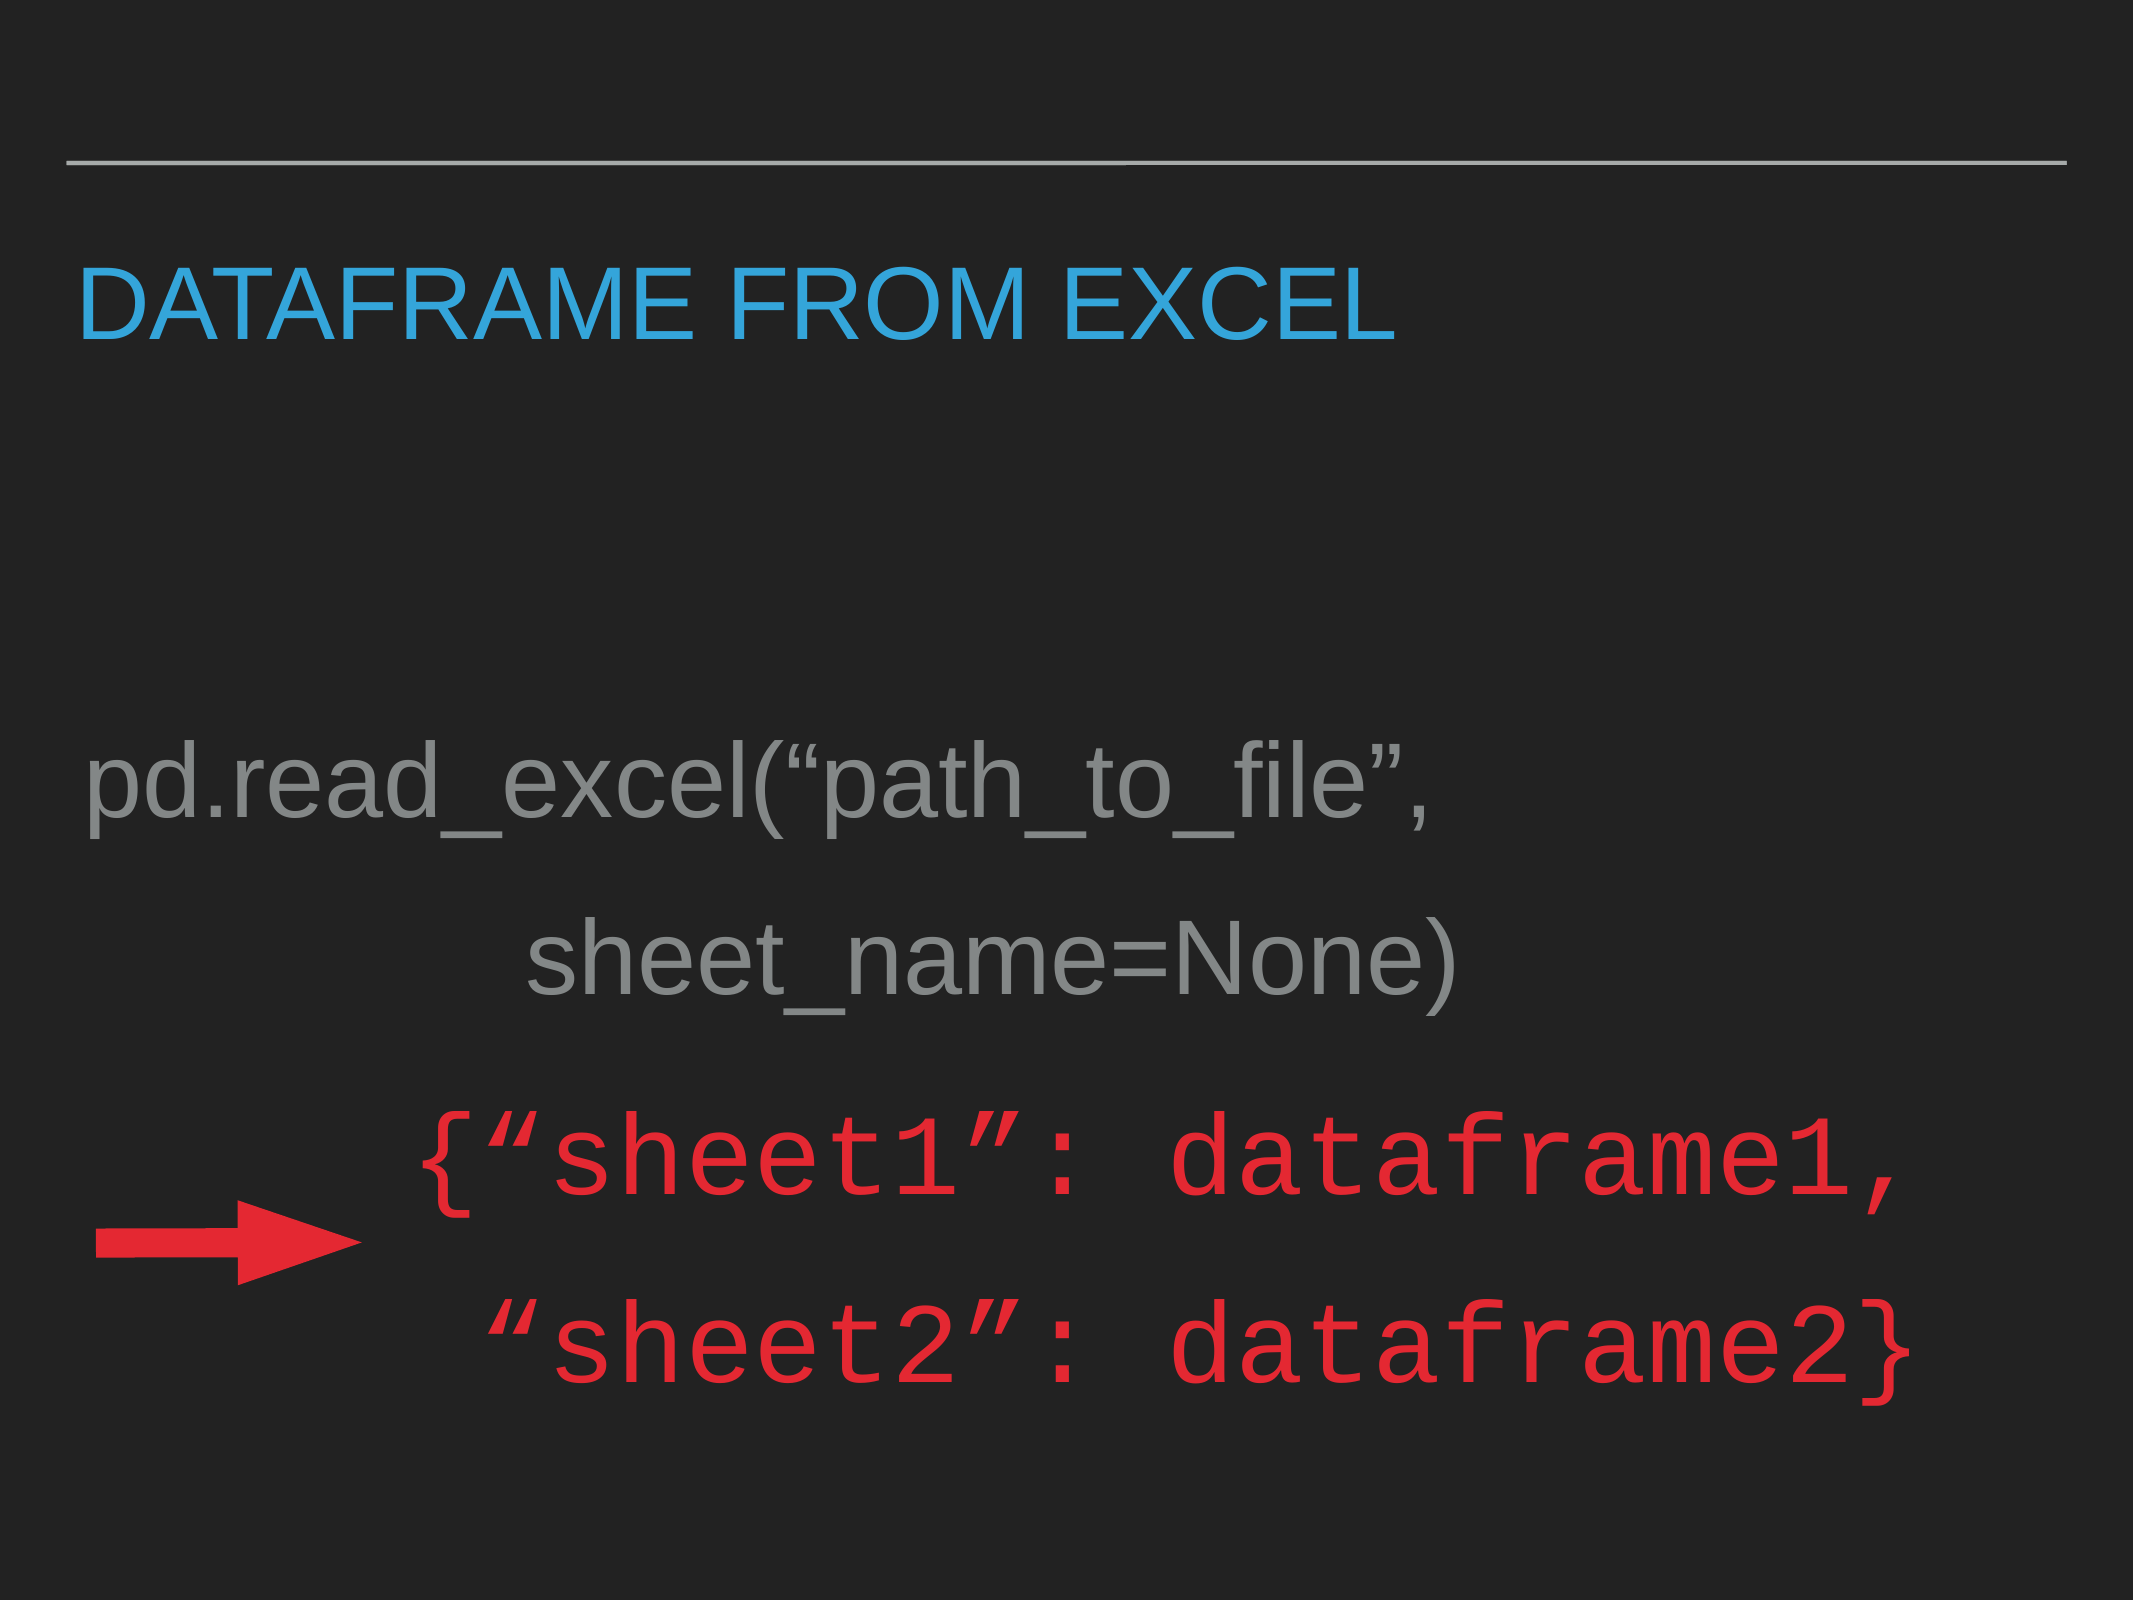

# Dataframe from Excel

pd.read_excel(“path_to_file”,
               sheet_name=None)

{“sheet1”: dataframe1,
 “sheet2”: dataframe2}